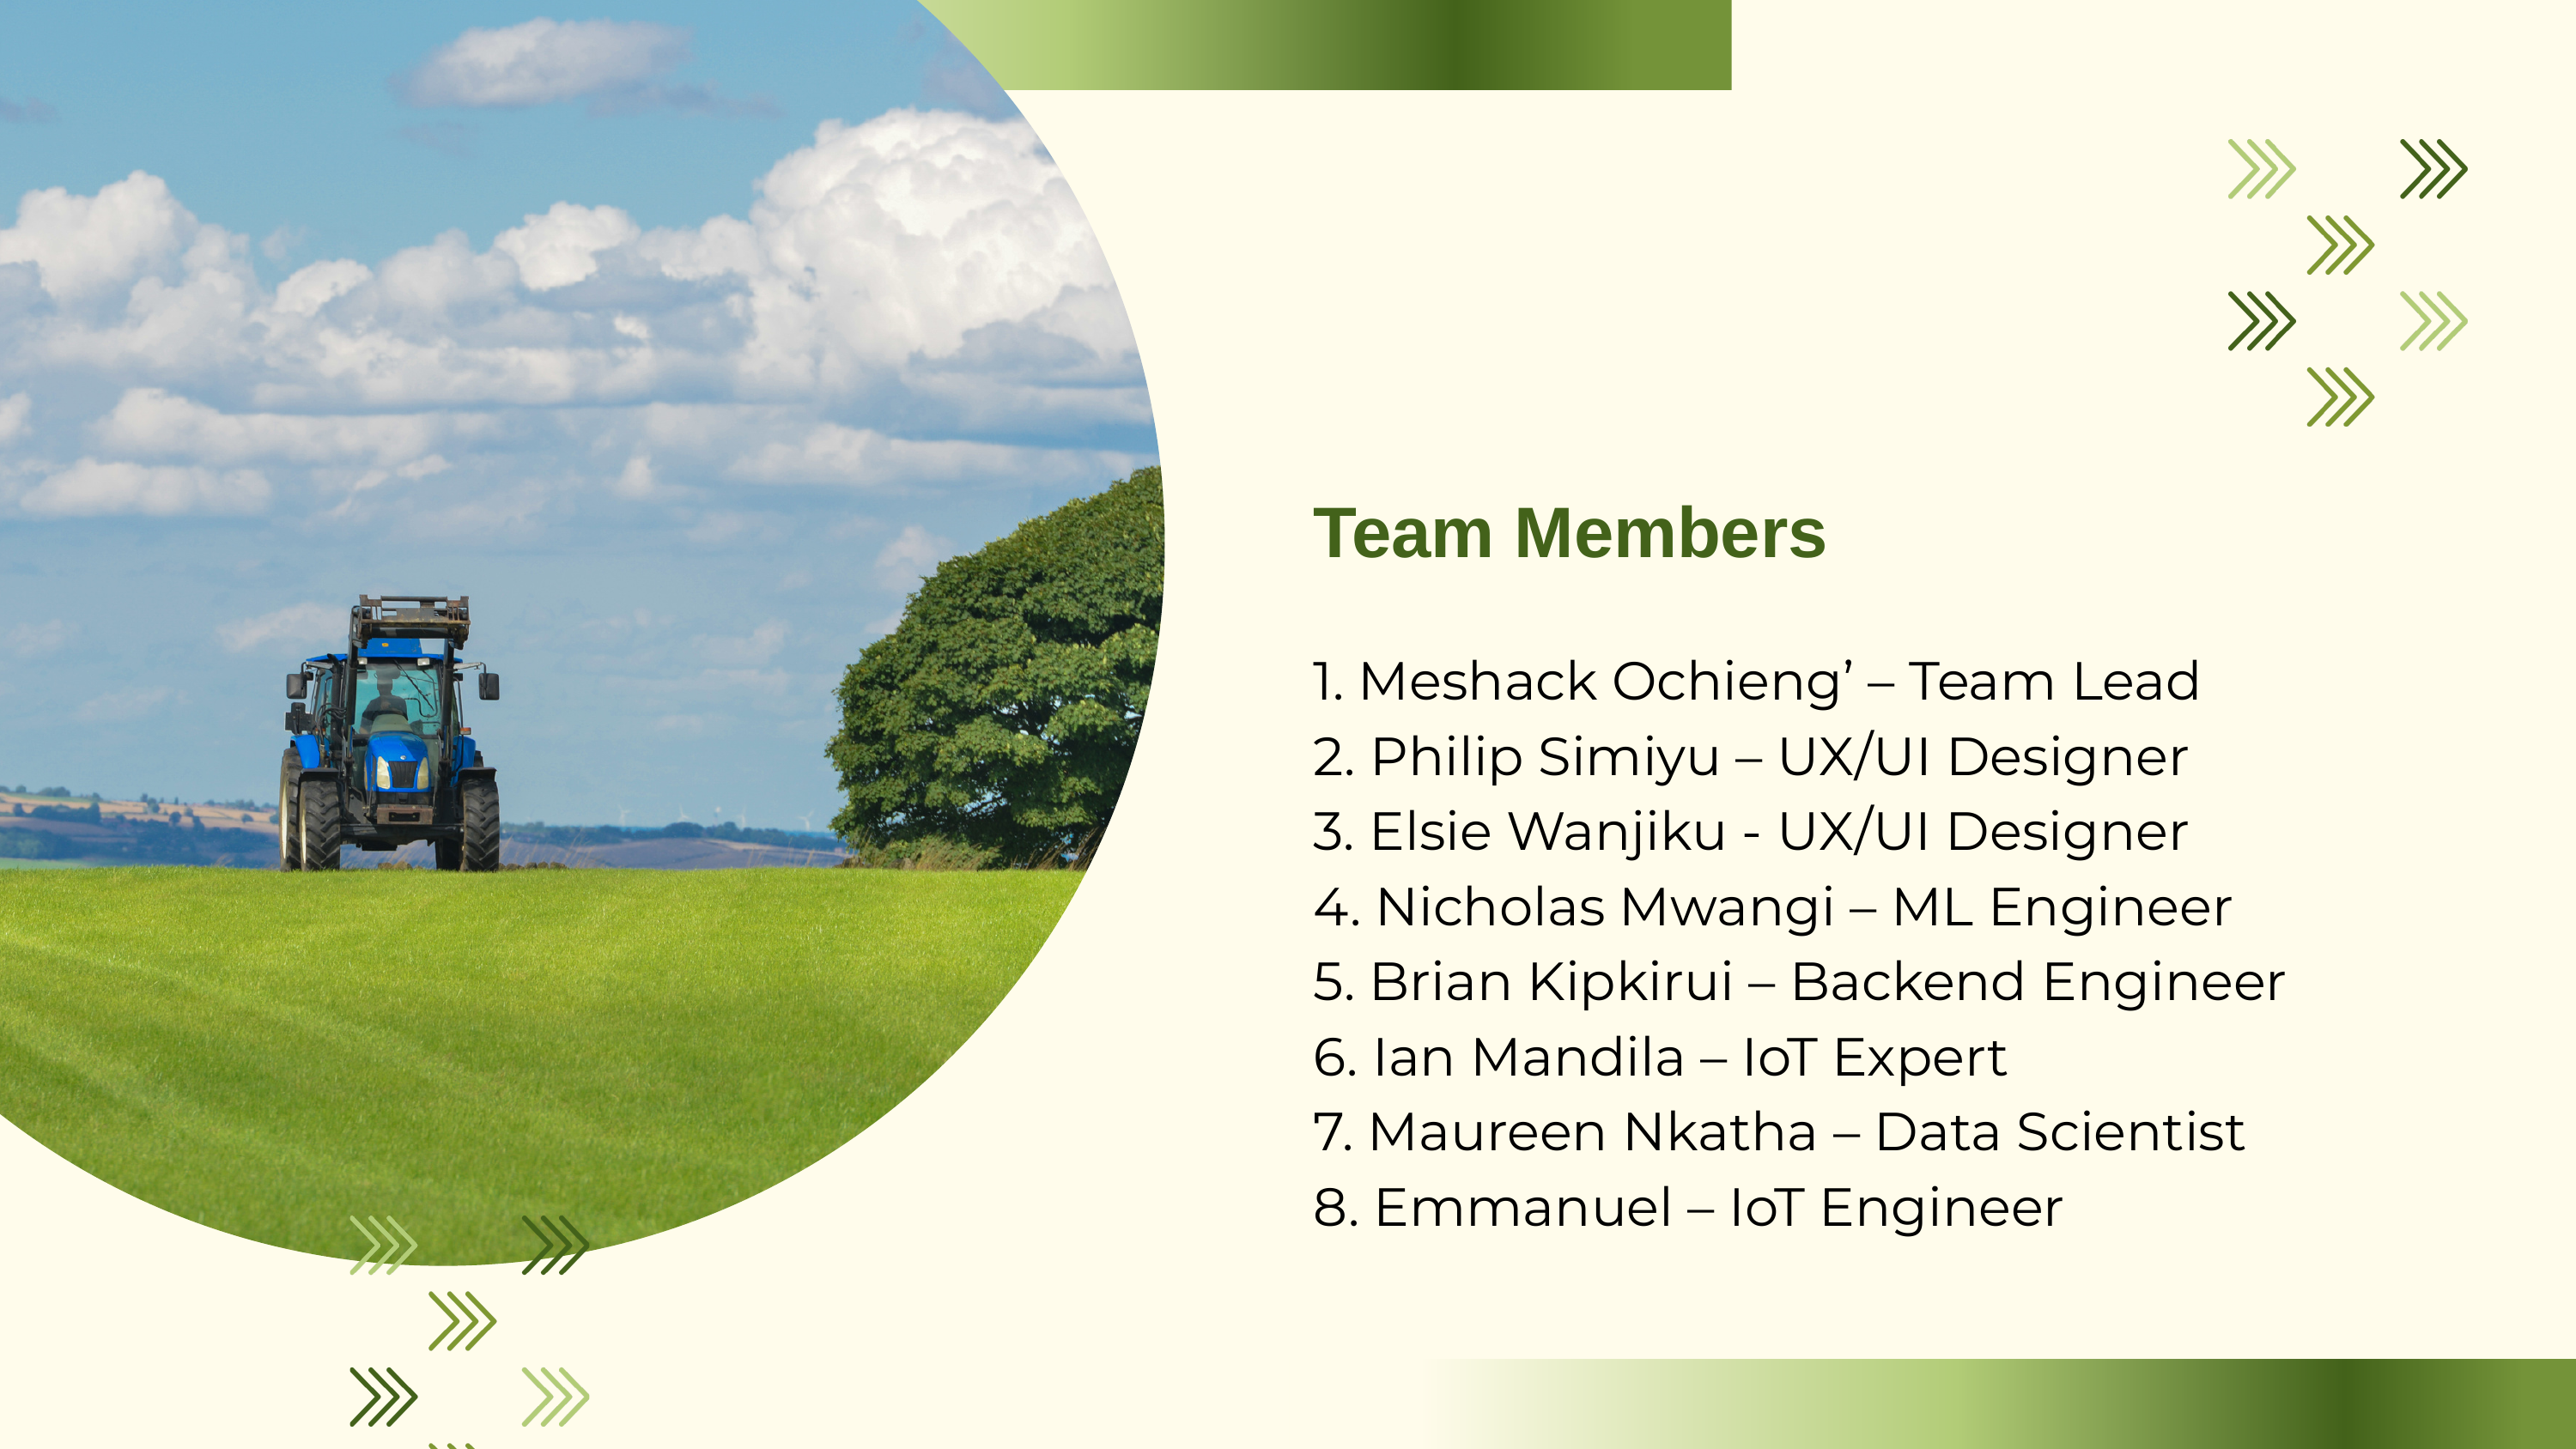

Team Members
1. Meshack Ochieng’ – Team Lead
2. Philip Simiyu – UX/UI Designer
3. Elsie Wanjiku - UX/UI Designer
4. Nicholas Mwangi – ML Engineer
5. Brian Kipkirui – Backend Engineer
6. Ian Mandila – IoT Expert
7. Maureen Nkatha – Data Scientist
8. Emmanuel – IoT Engineer